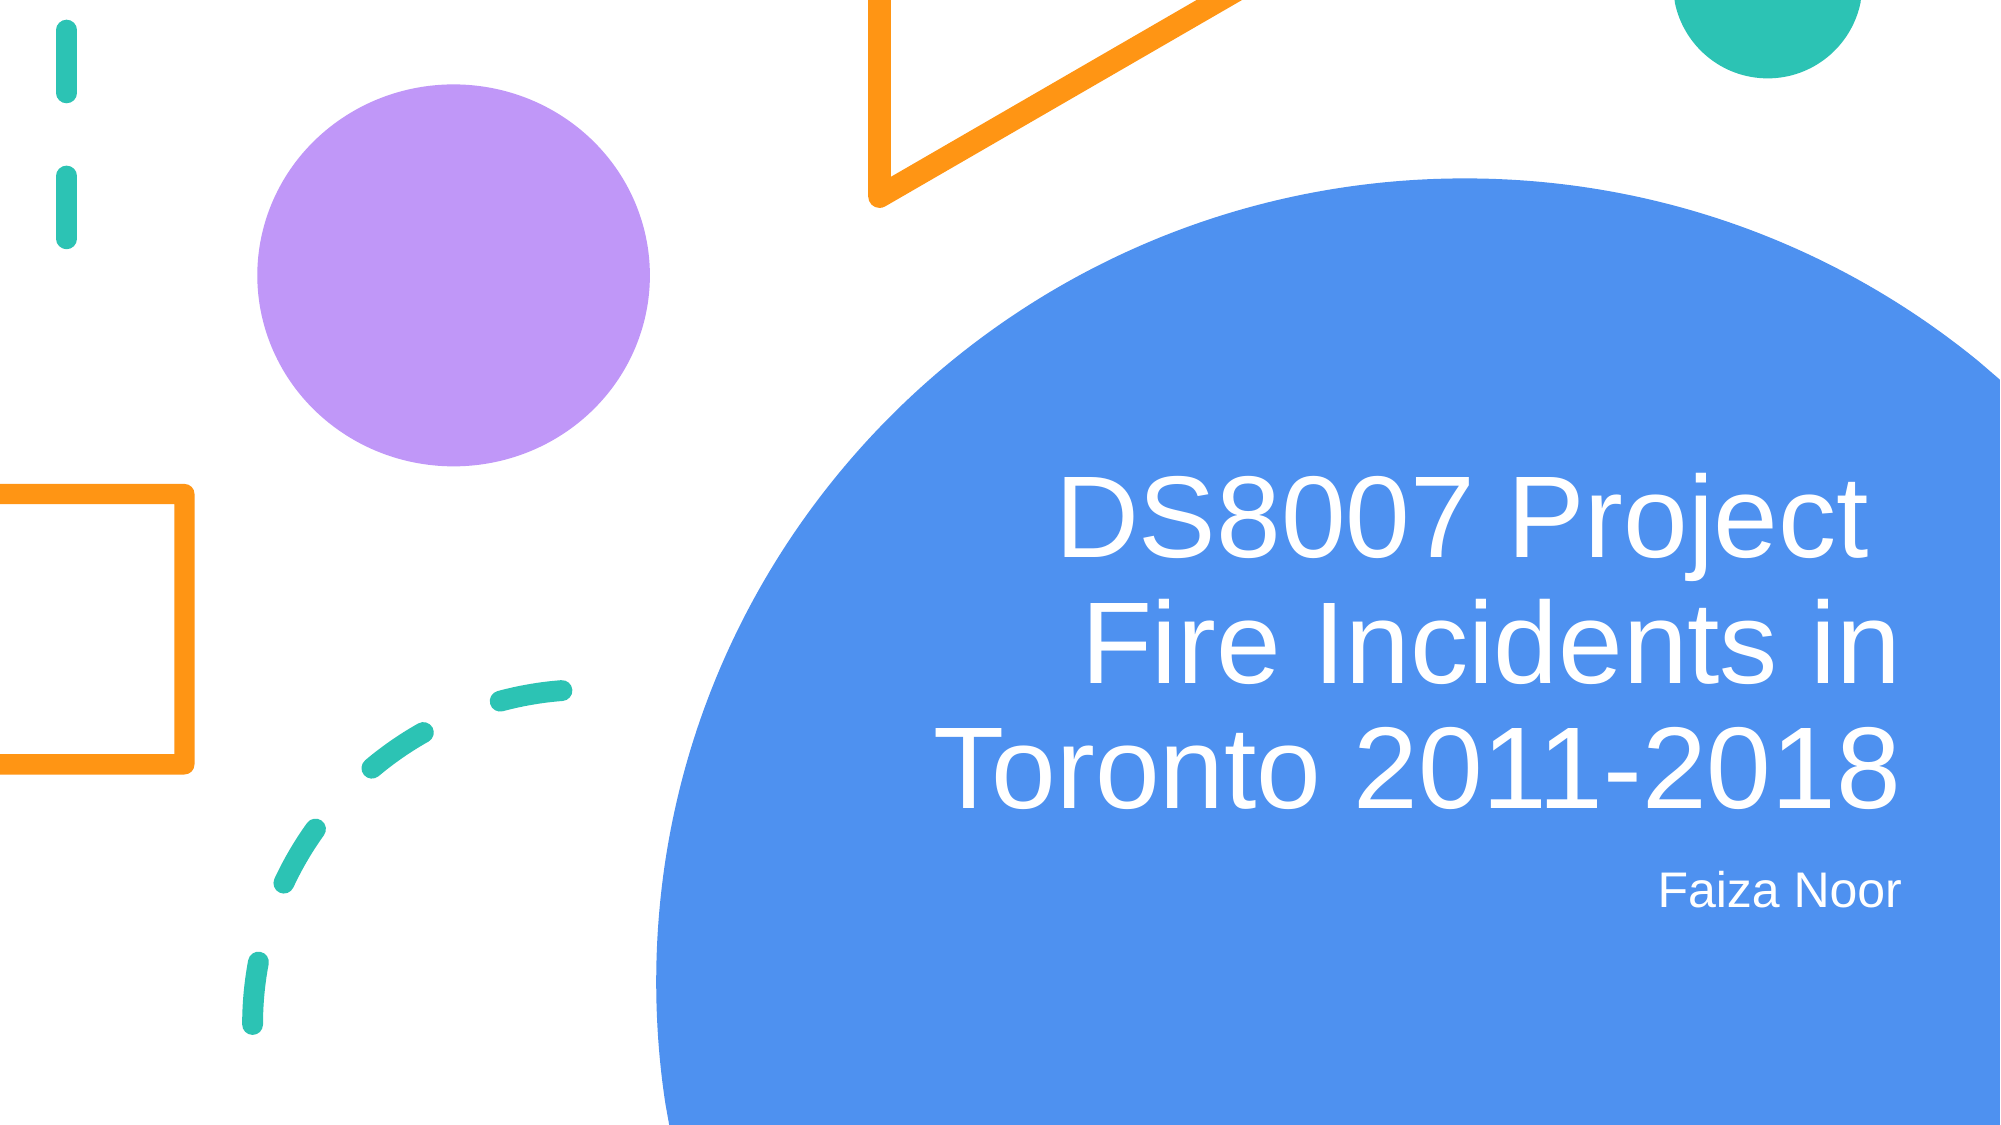

# DS8007 Project Fire Incidents in Toronto 2011-2018
Faiza Noor